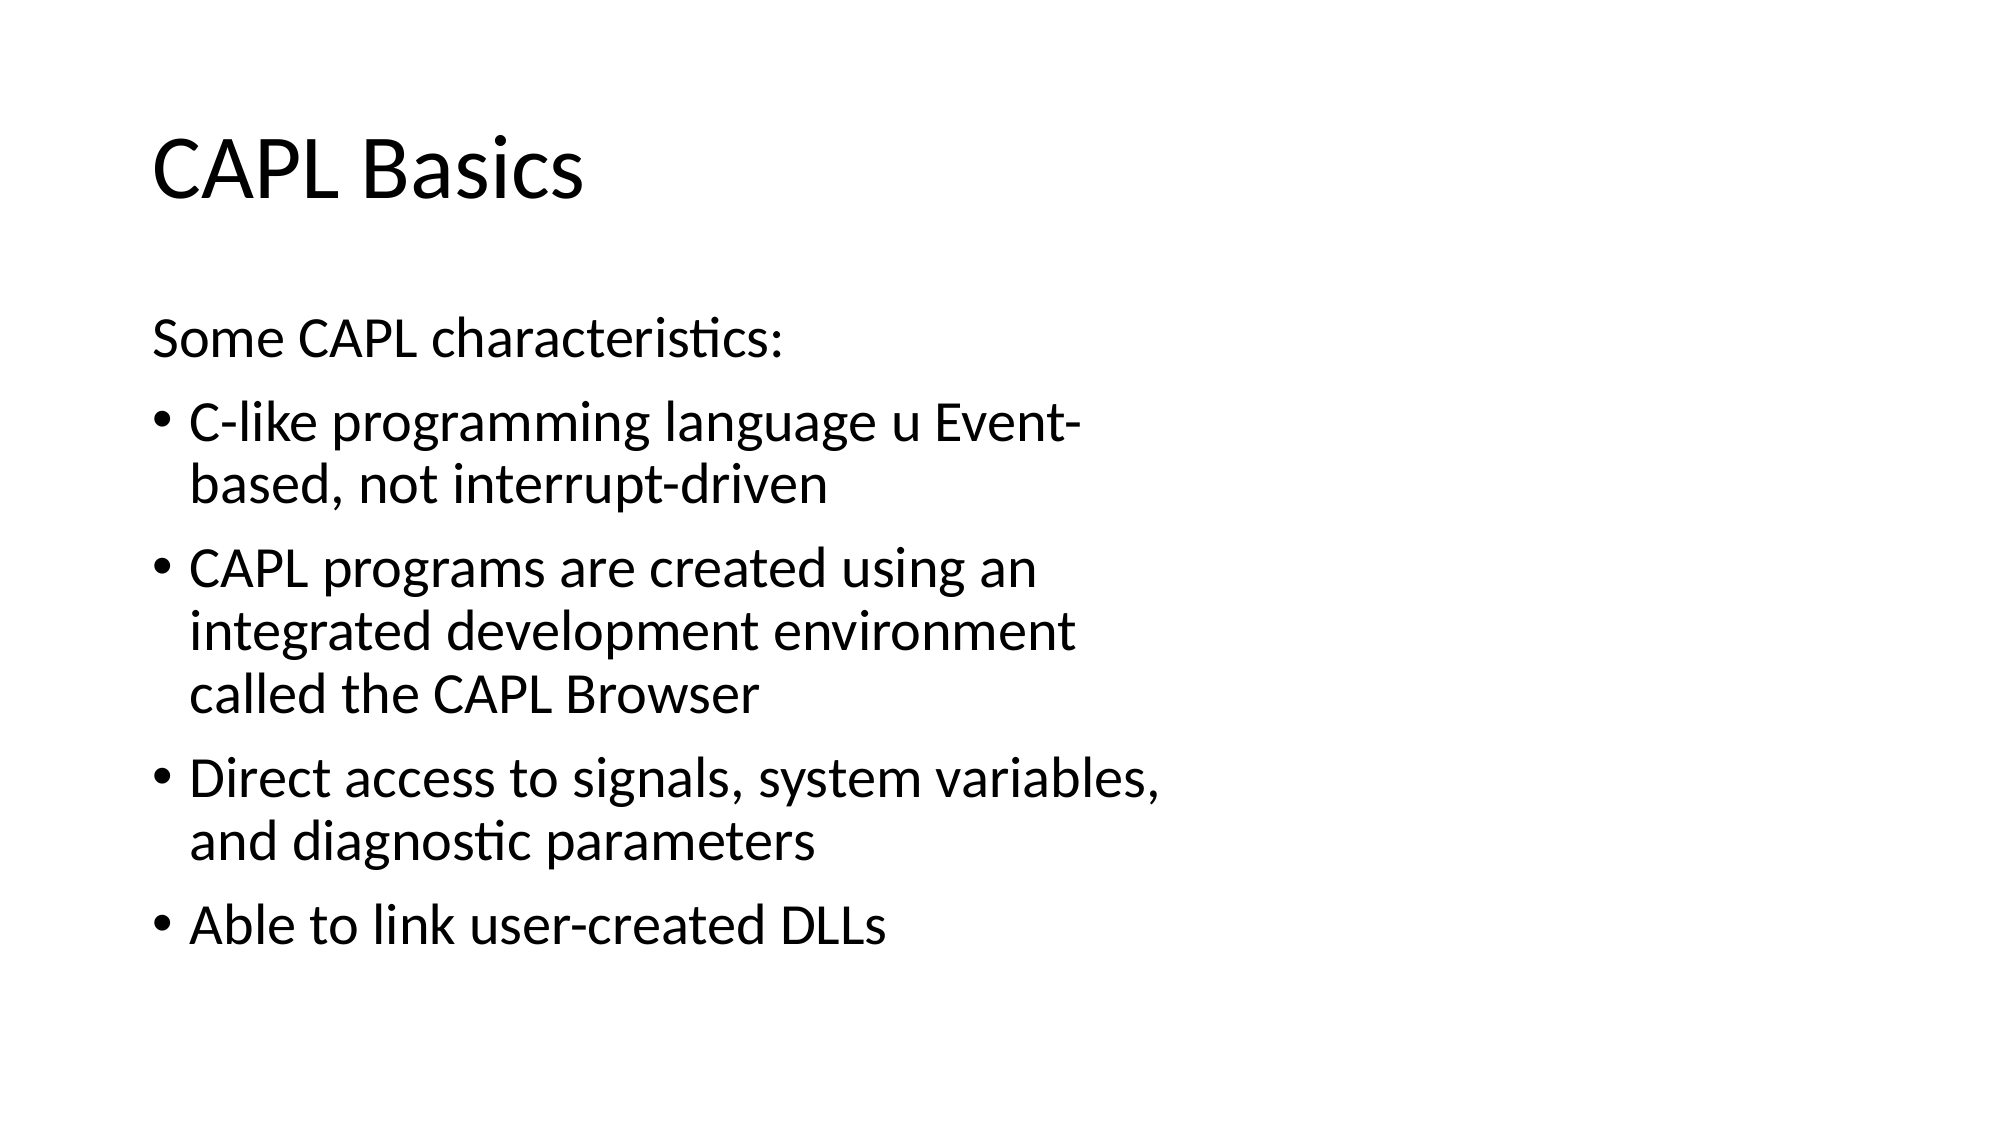

# CAPL Basics
Some CAPL characteristics:
C-like programming language u Event-based, not interrupt-driven
CAPL programs are created using an integrated development environment called the CAPL Browser
Direct access to signals, system variables, and diagnostic parameters
Able to link user-created DLLs